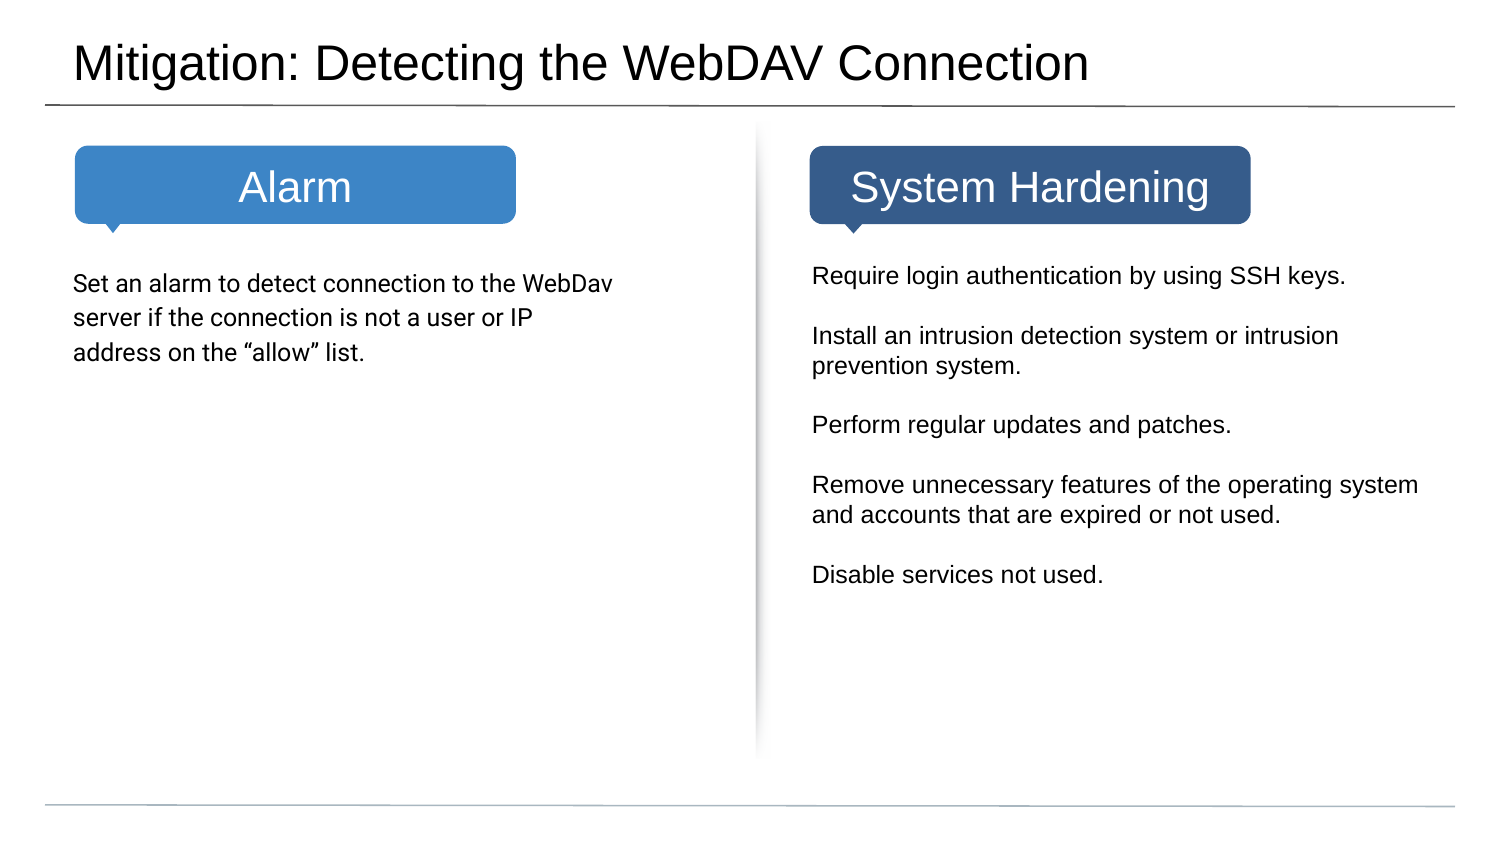

# Mitigation: Detecting the WebDAV Connection
Require login authentication by using SSH keys.

Install an intrusion detection system or intrusion prevention system.

Perform regular updates and patches.

Remove unnecessary features of the operating system and accounts that are expired or not used.

Disable services not used.

Set an alarm to detect connection to the WebDav server if the connection is not a user or IP address on the “allow” list.